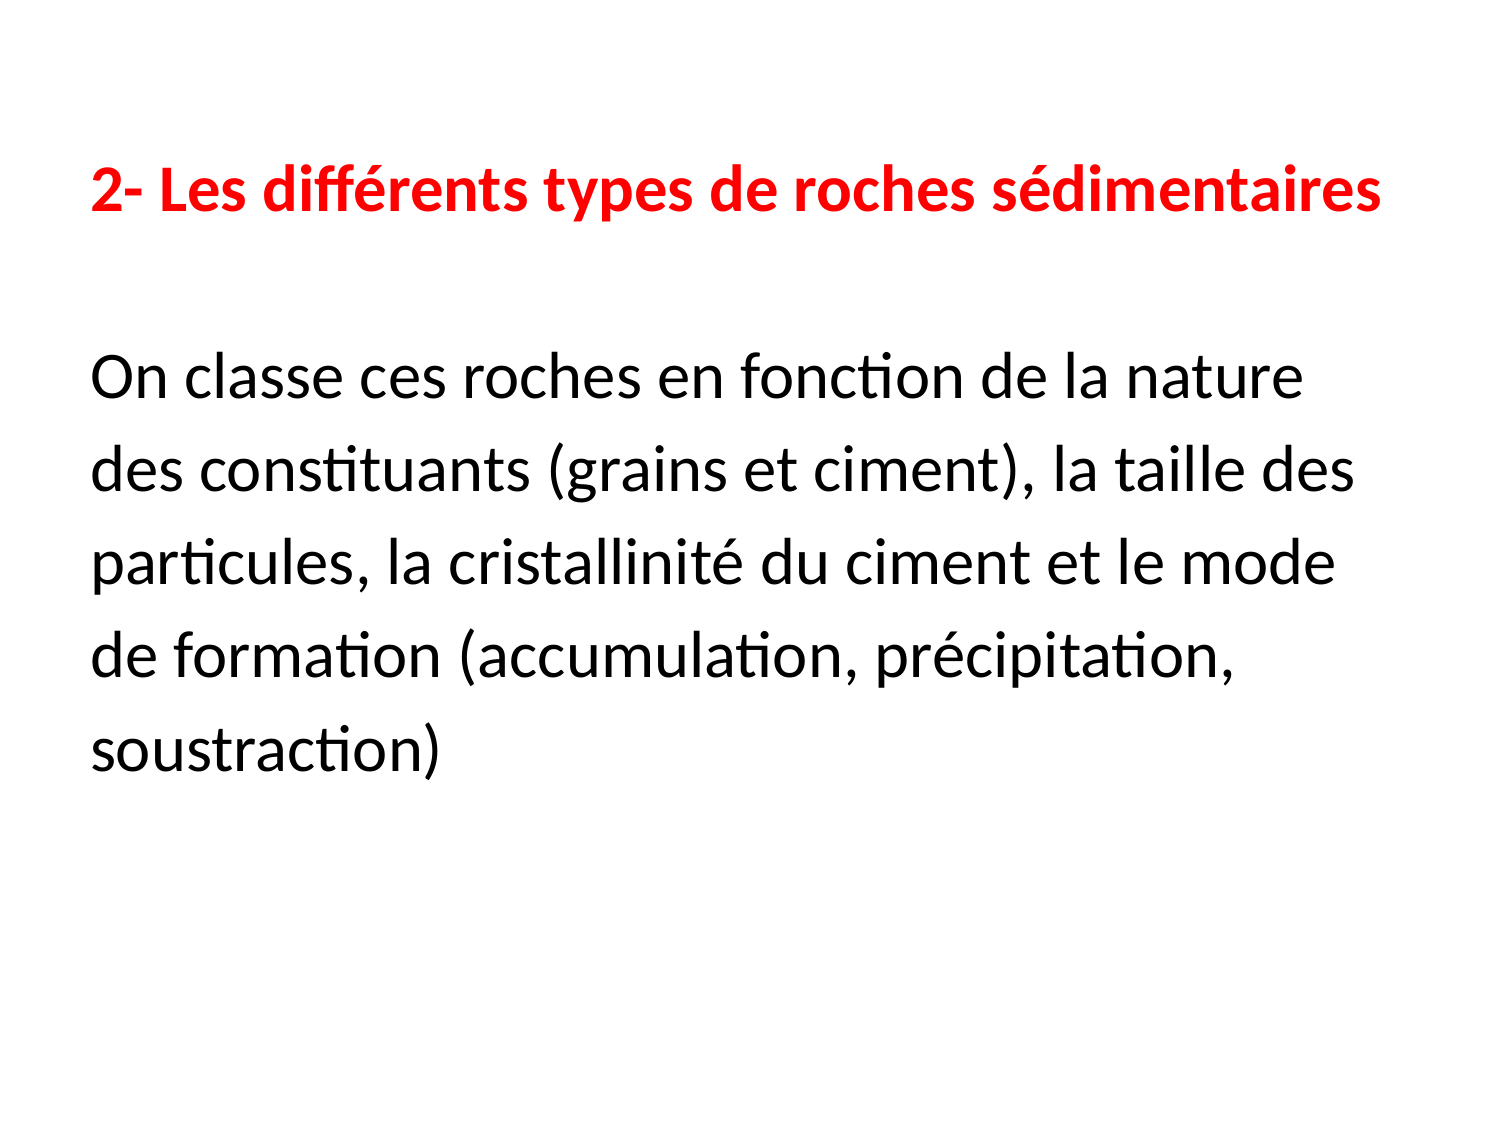

2- Les différents types de roches sédimentaires

On classe ces roches en fonction de la nature
des constituants (grains et ciment), la taille des
particules, la cristallinité du ciment et le mode
de formation (accumulation, précipitation,
soustraction)